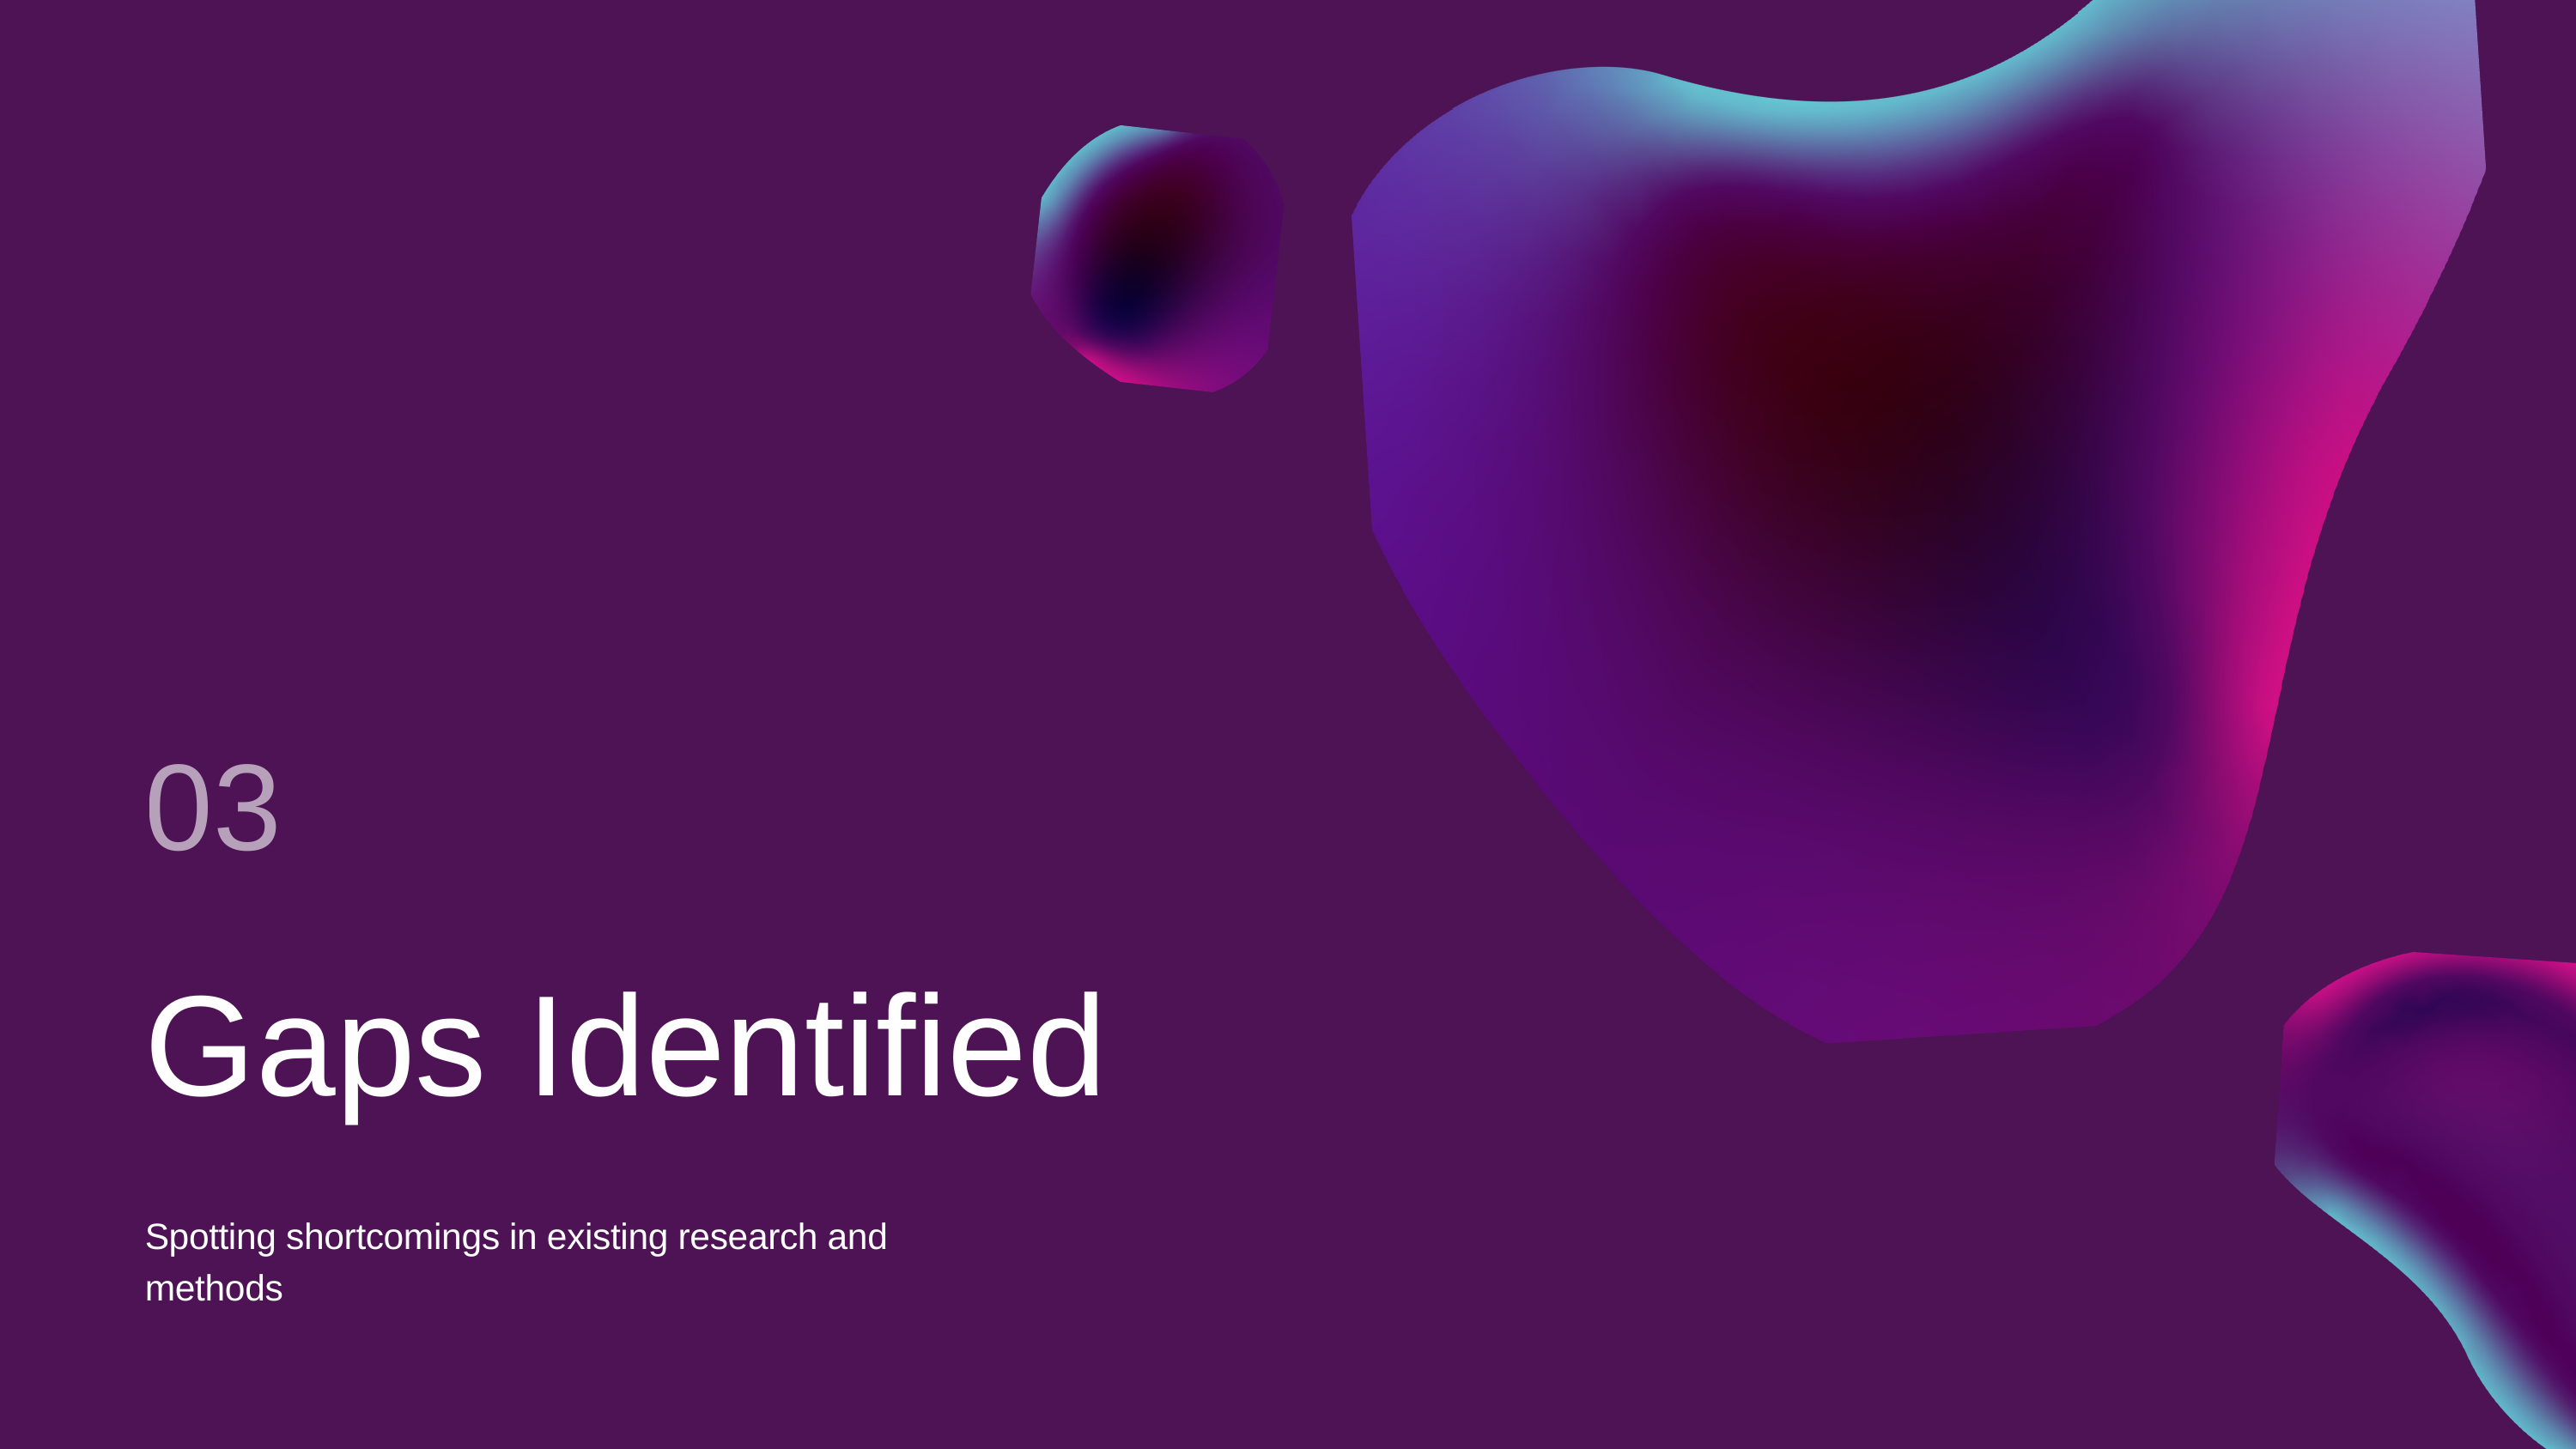

03
Gaps Identified
Spotting shortcomings in existing research and methods